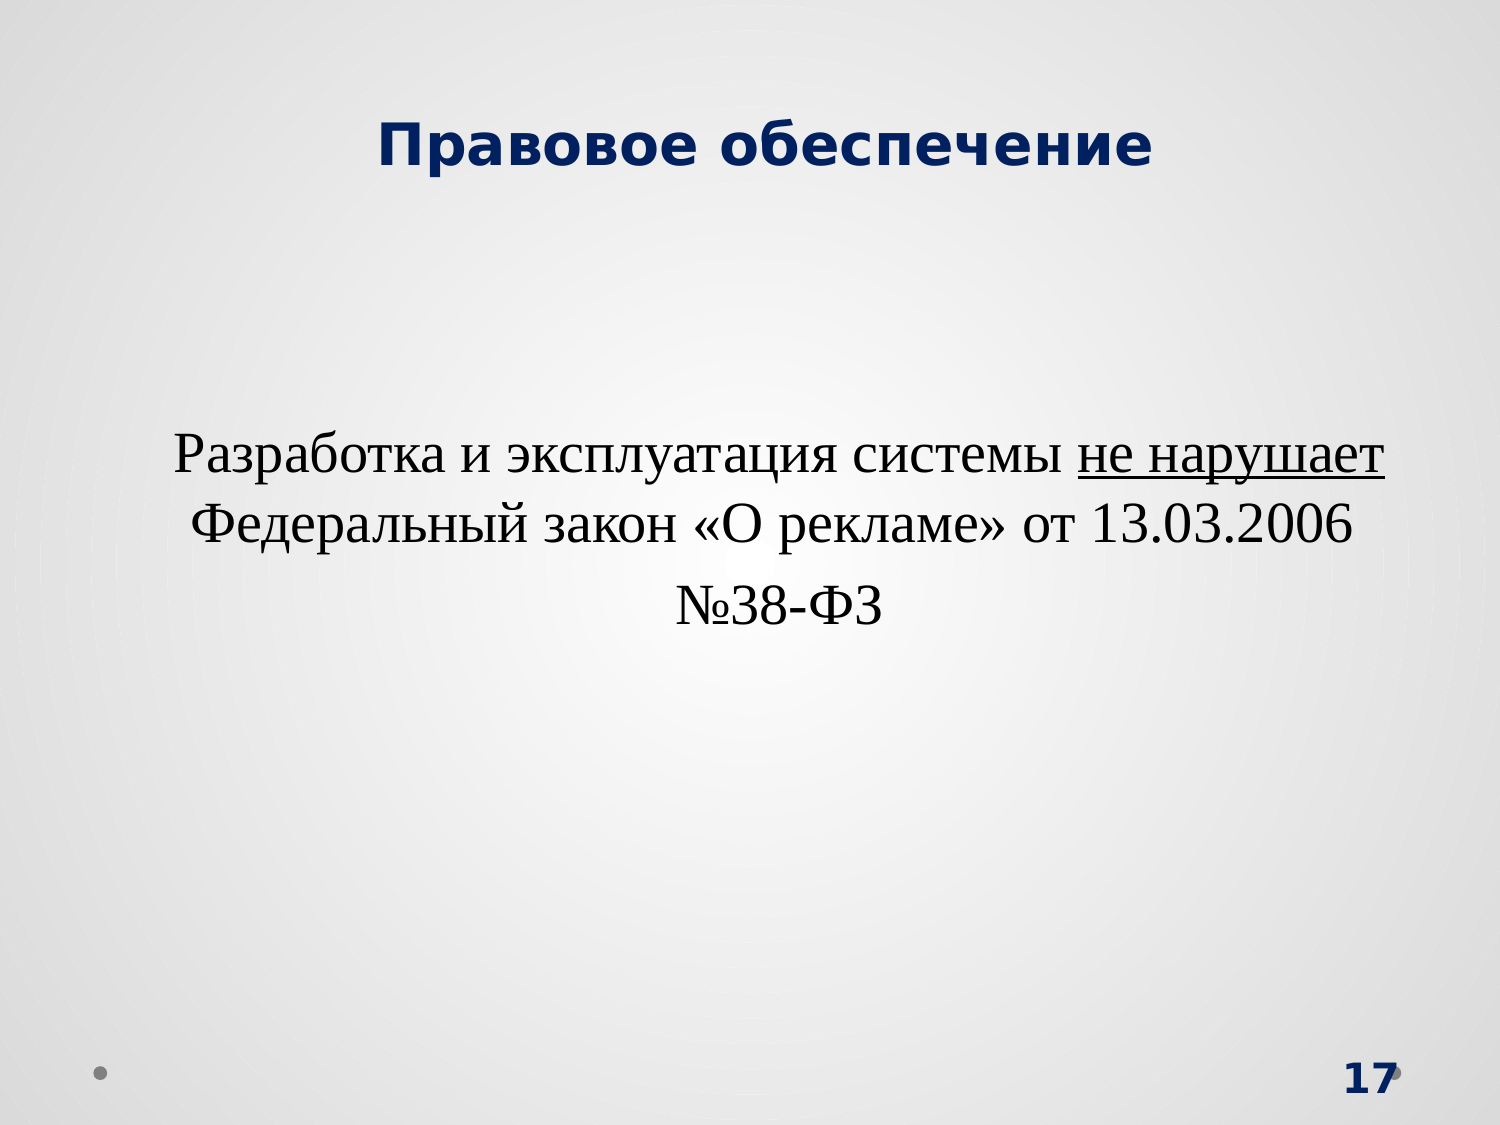

# Правовое обеспечение

Разработка и эксплуатация системы не нарушает Федеральный закон «О рекламе» от 13.03.2006
№38-ФЗ
17